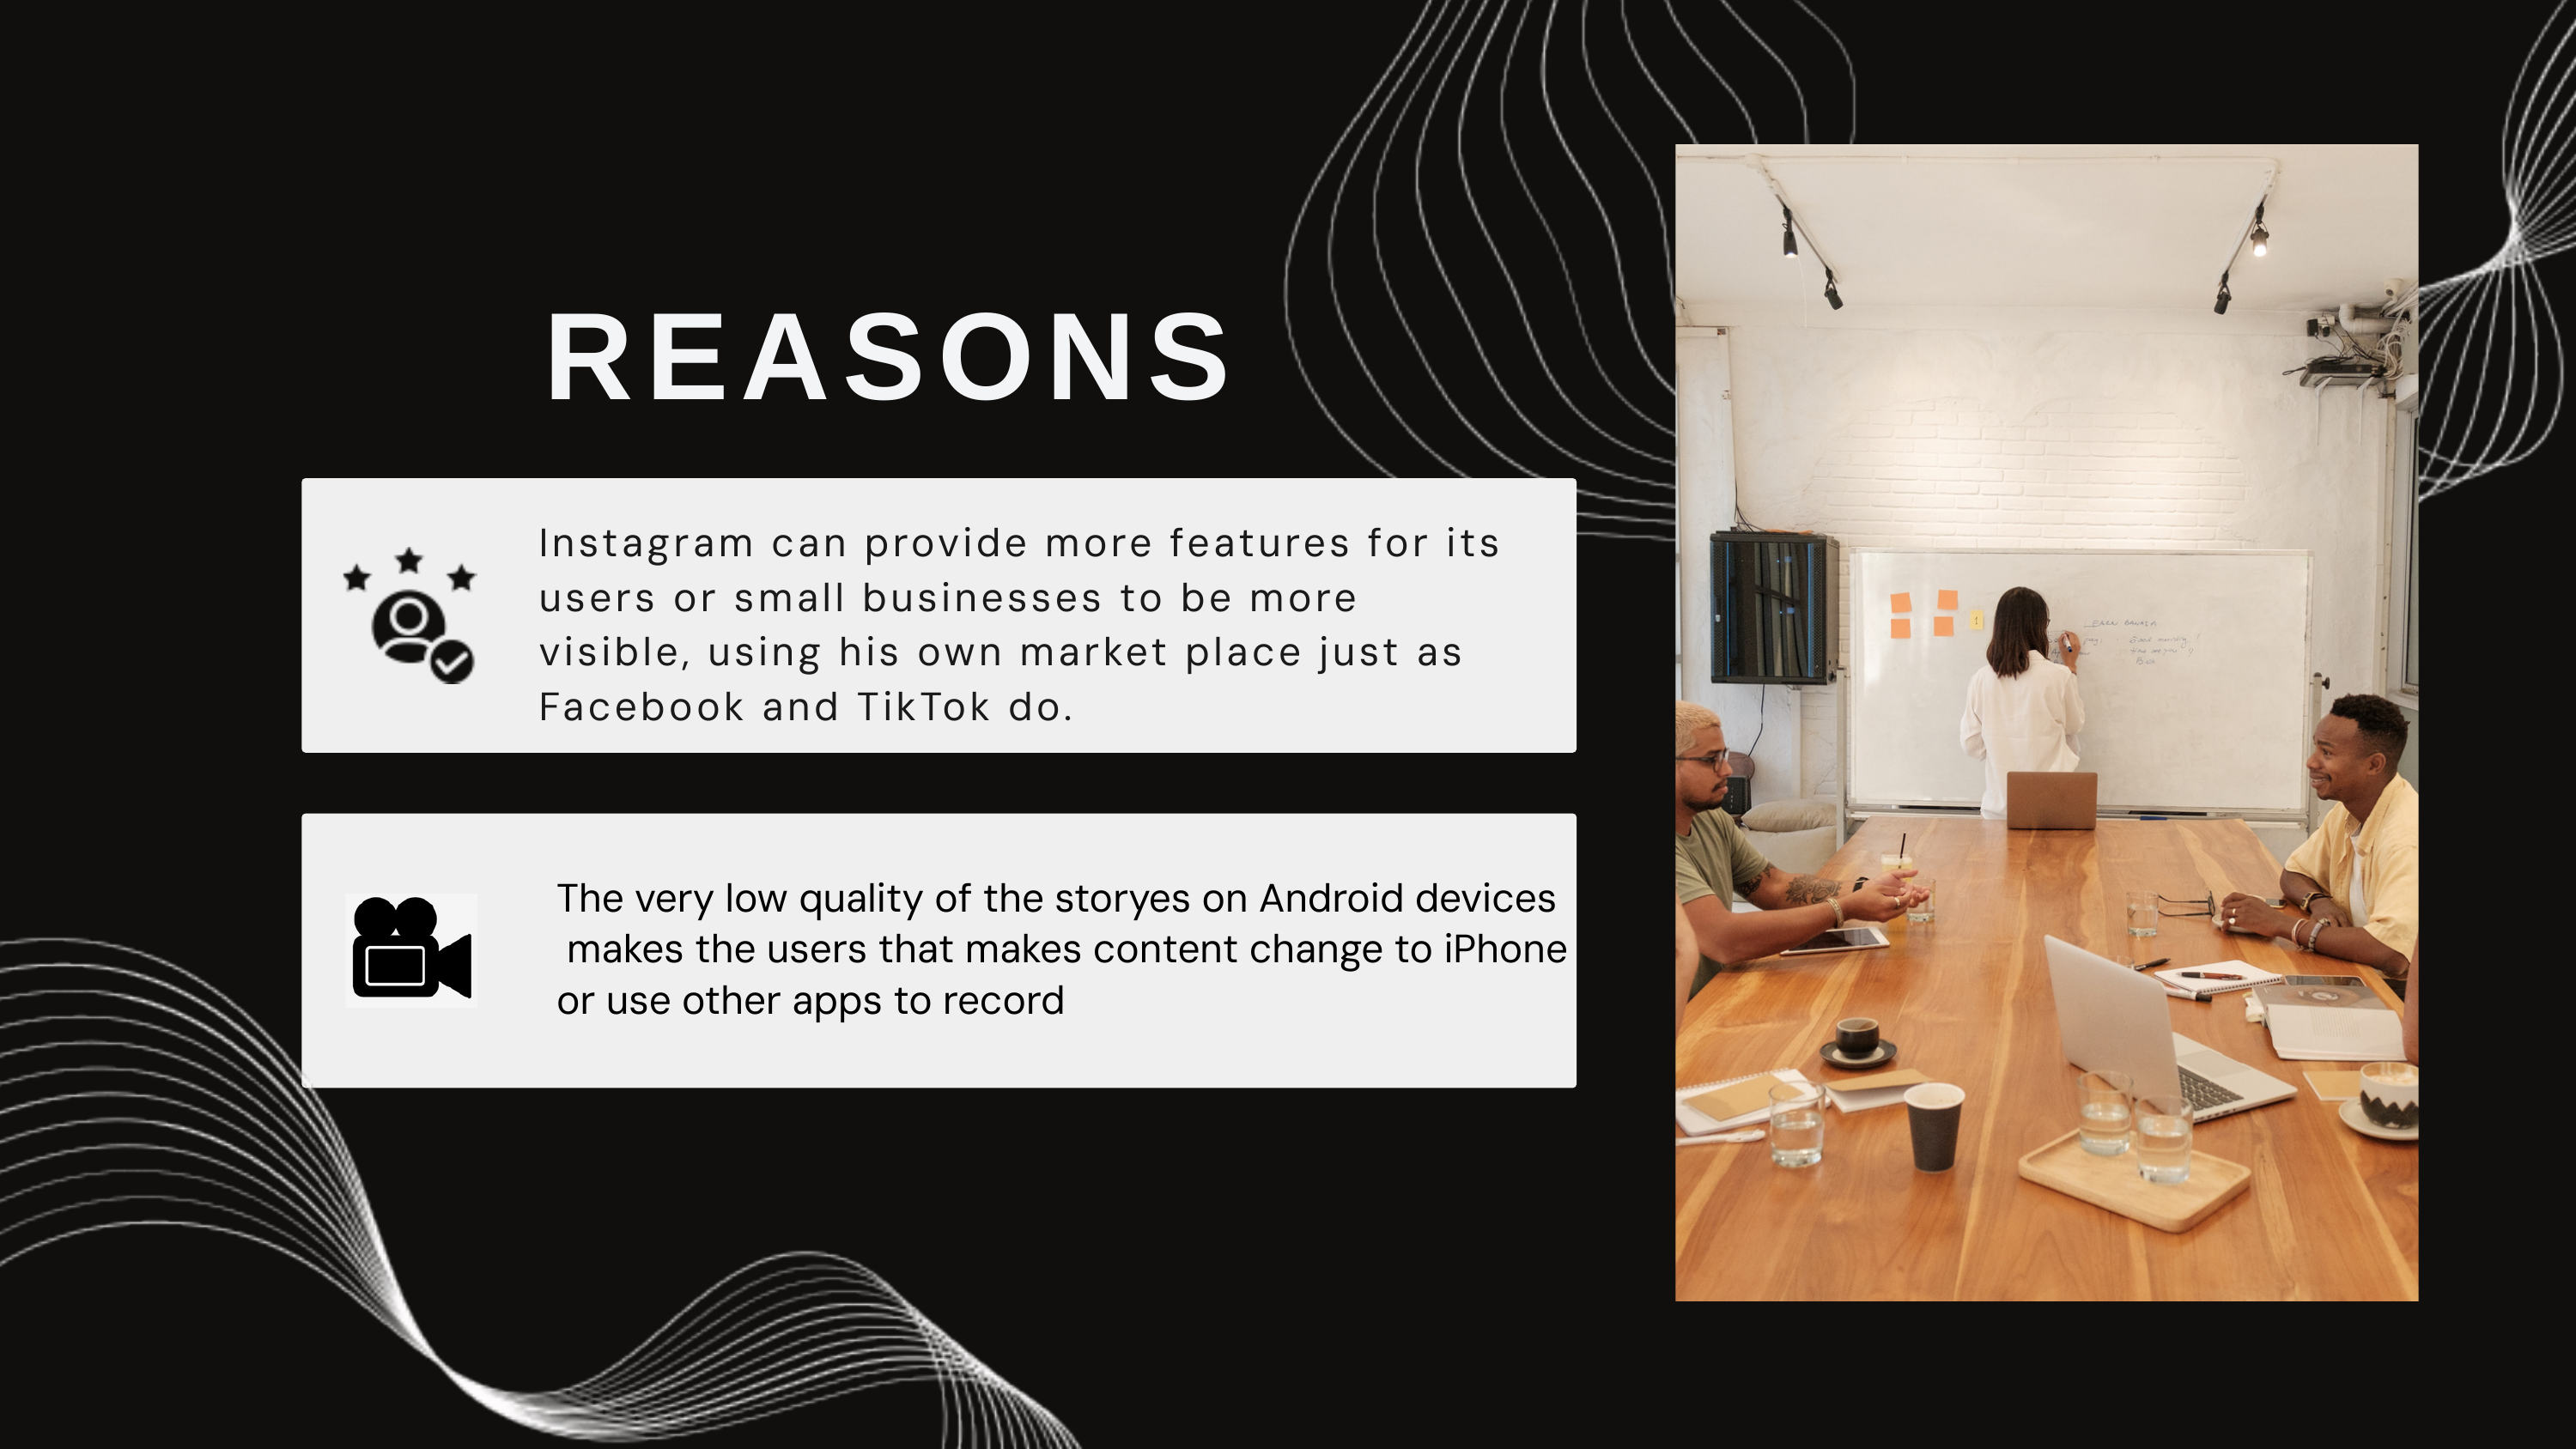

REASONS

Instagram can provide more features for its users or small businesses to be more visible, using his own market place just as Facebook and TikTok do.

The very low quality of the storyes on Android devices
 makes the users that makes content change to iPhone or use other apps to record